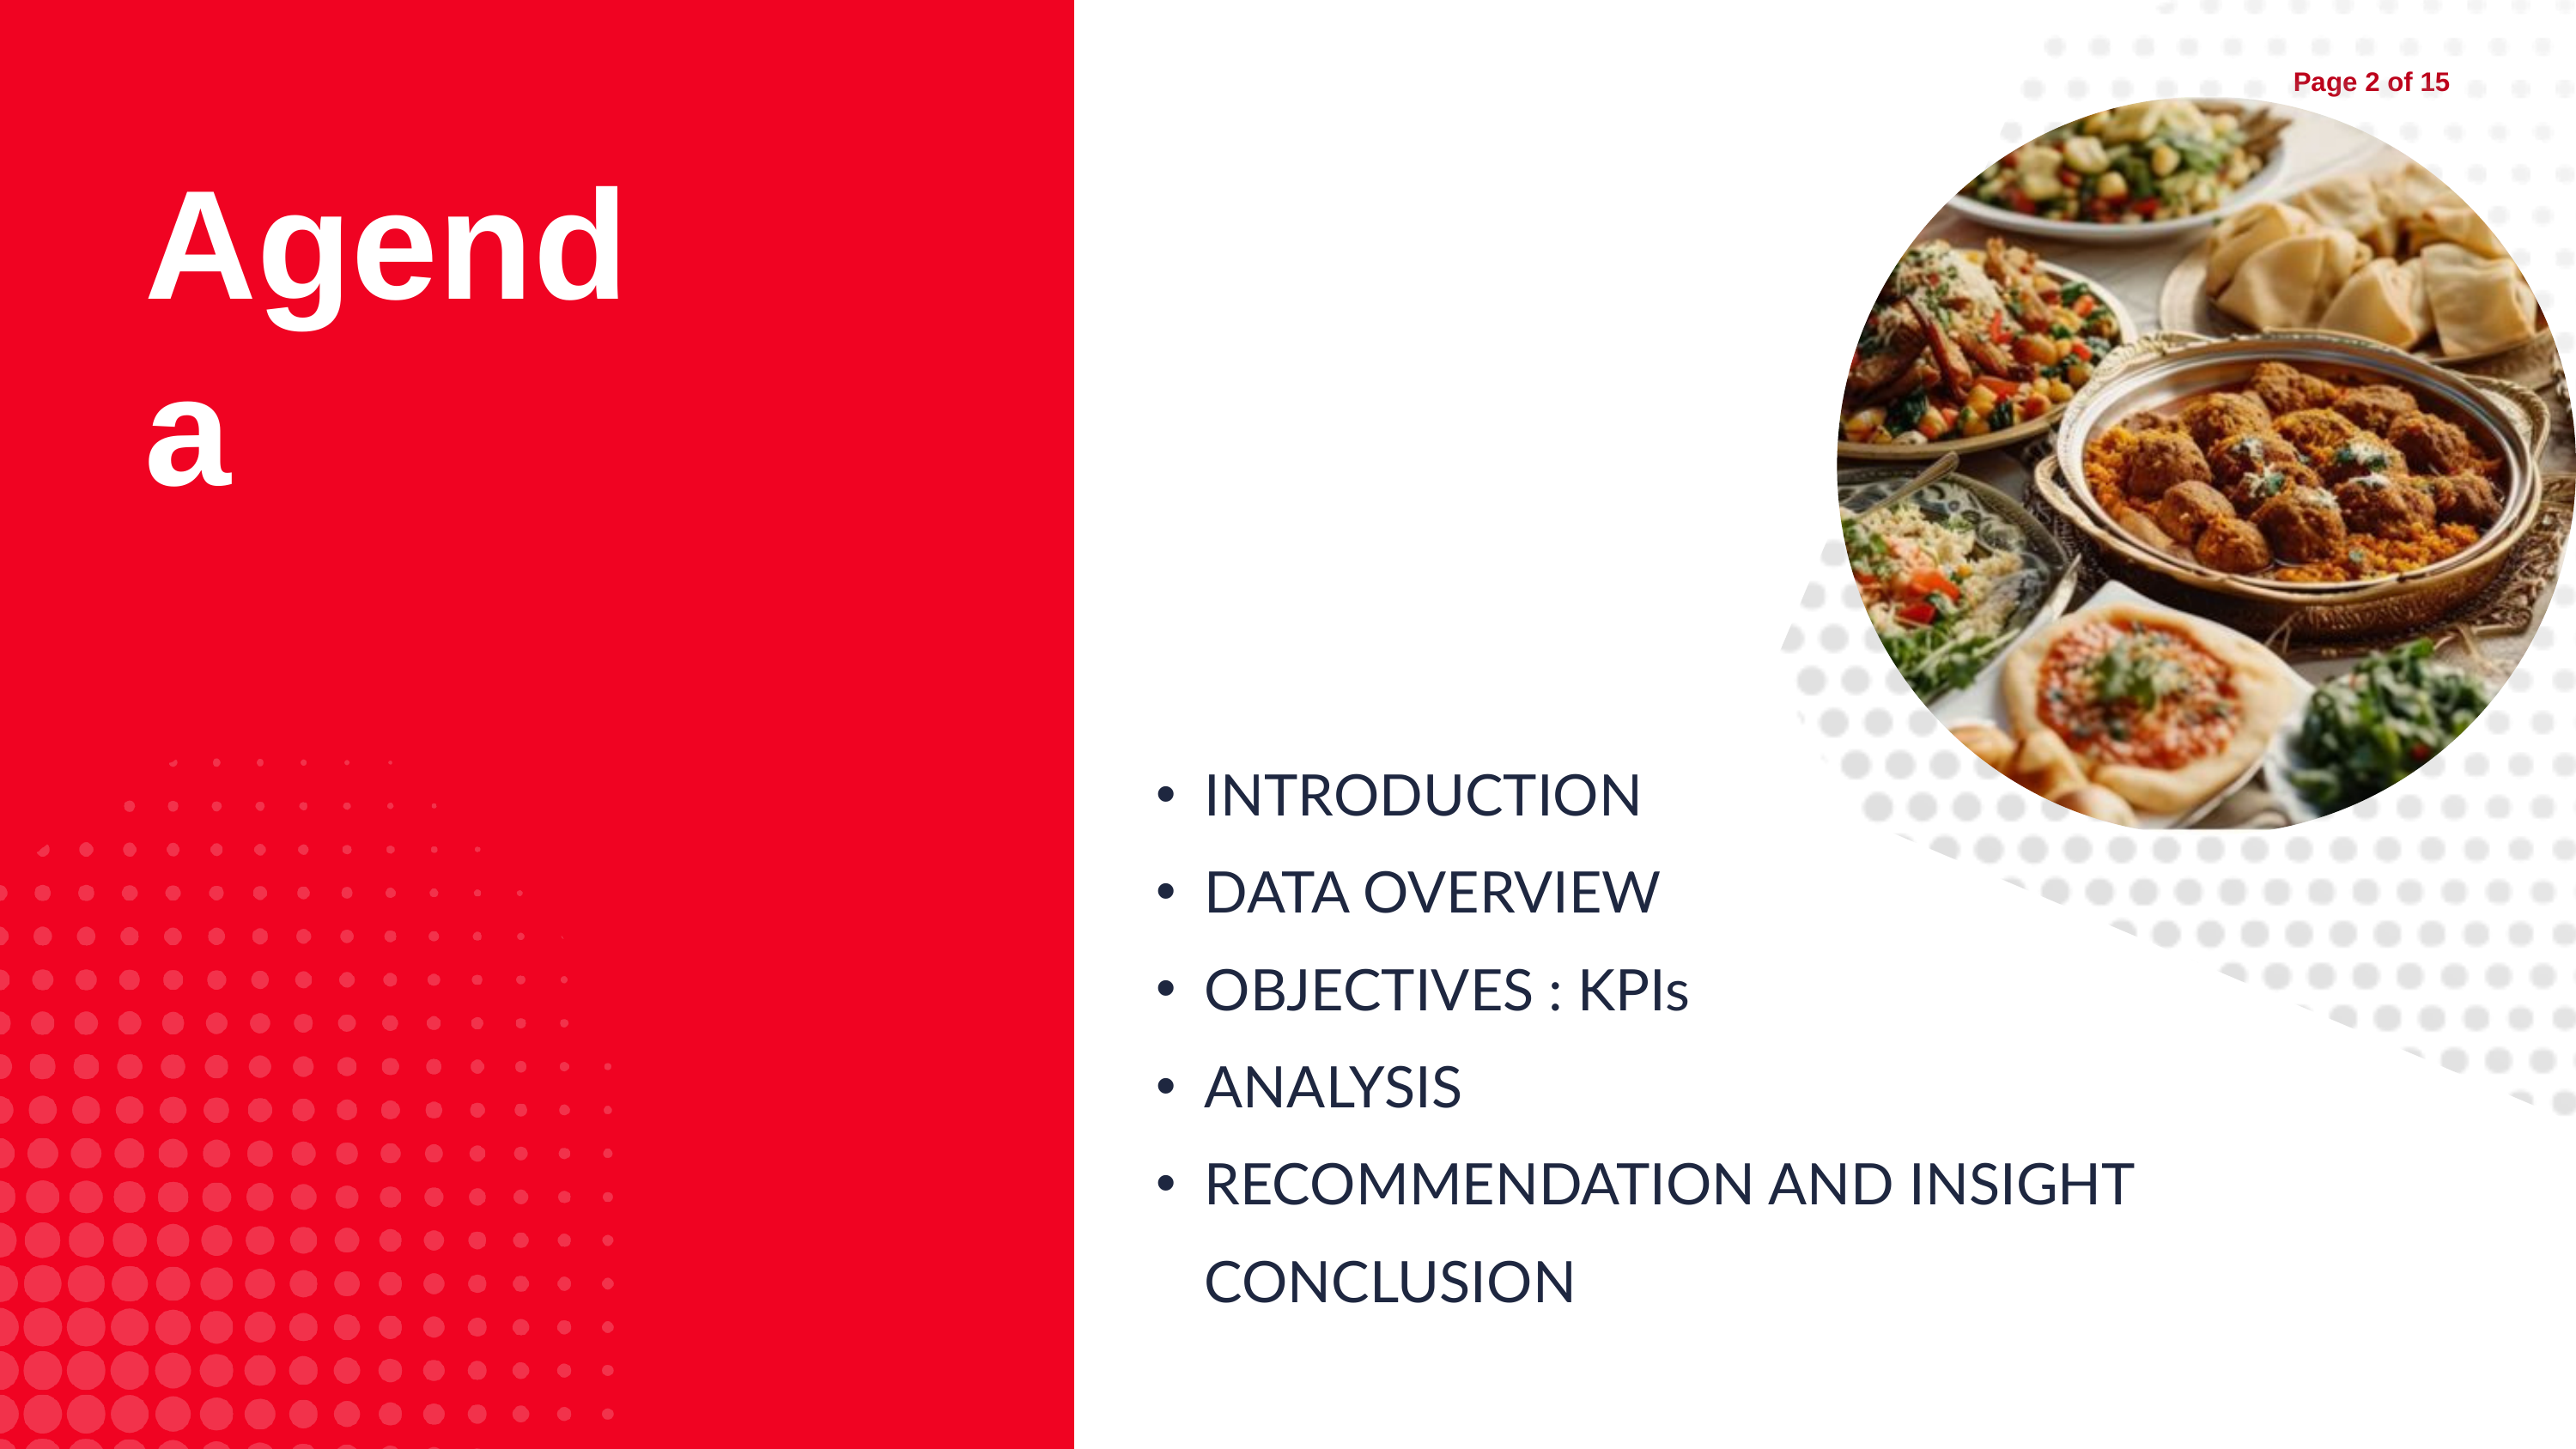

Page 2 of 15

Agenda
INTRODUCTION
DATA OVERVIEW
OBJECTIVES : KPIs
ANALYSIS
RECOMMENDATION AND INSIGHT CONCLUSION